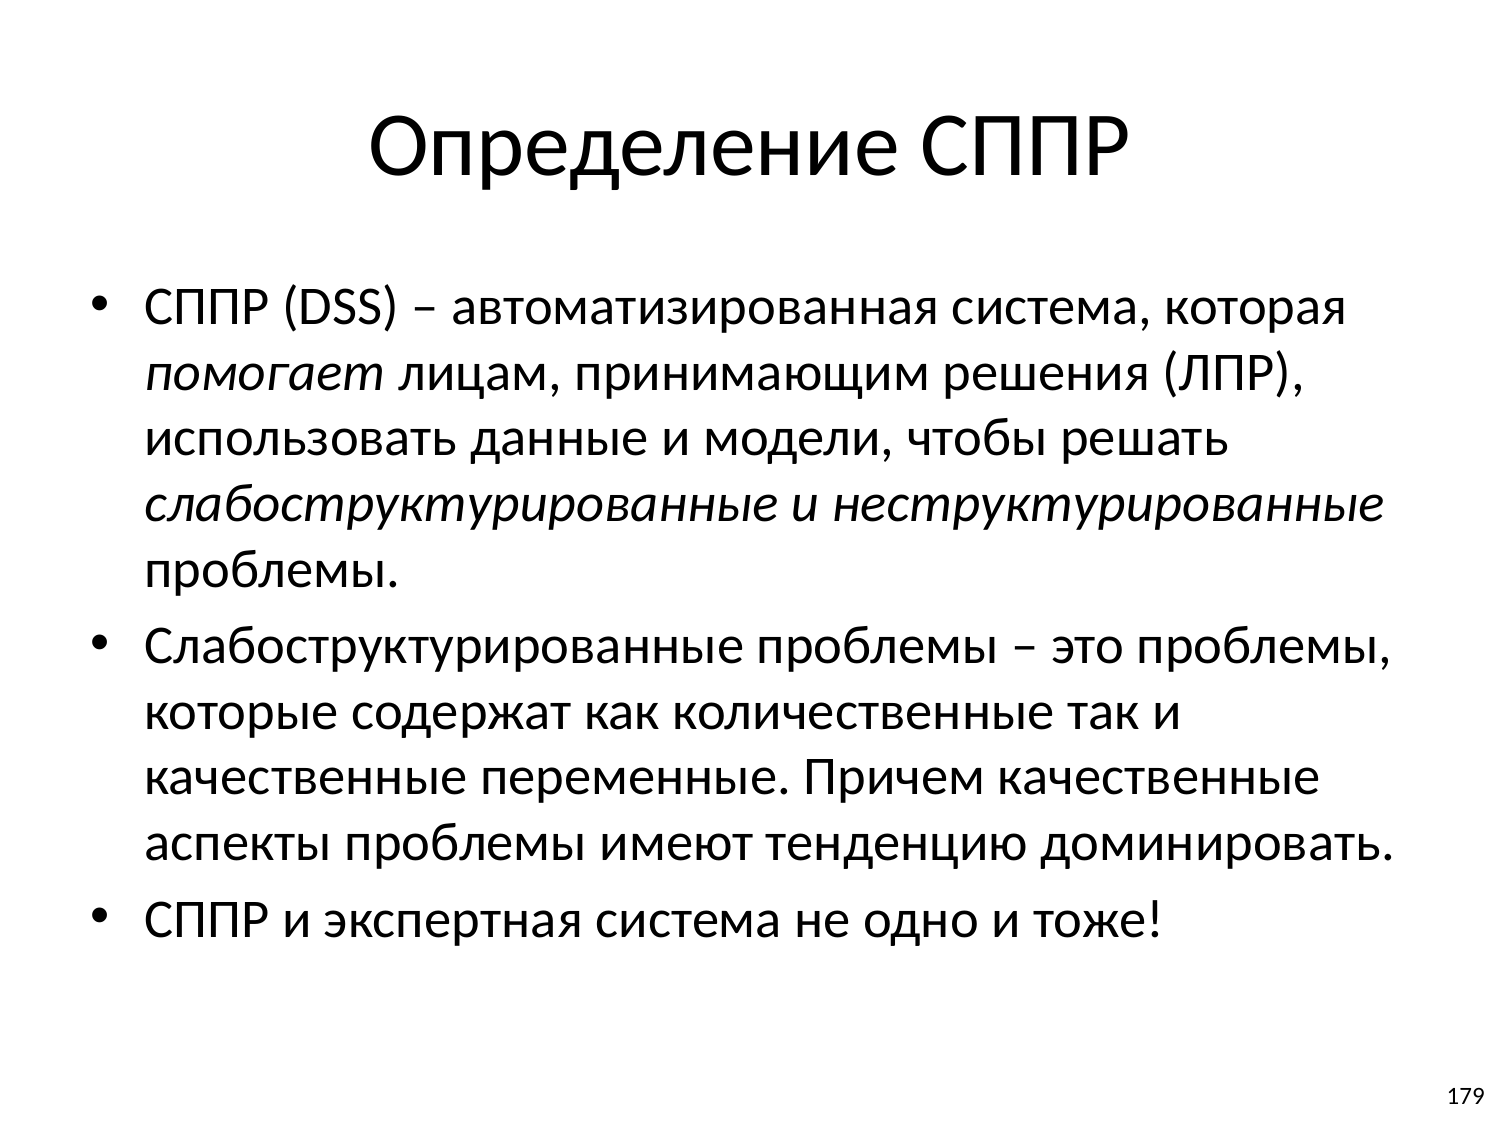

# Определение СППР
СППР (DSS) – автоматизированная система, которая помогает лицам, принимающим решения (ЛПР), использовать данные и модели, чтобы решать слабоструктурированные и неструктурированные проблемы.
Слабоструктурированные проблемы – это проблемы, которые содержат как количественные так и качественные переменные. Причем качественные аспекты проблемы имеют тенденцию доминировать.
СППР и экспертная система не одно и тоже!
179